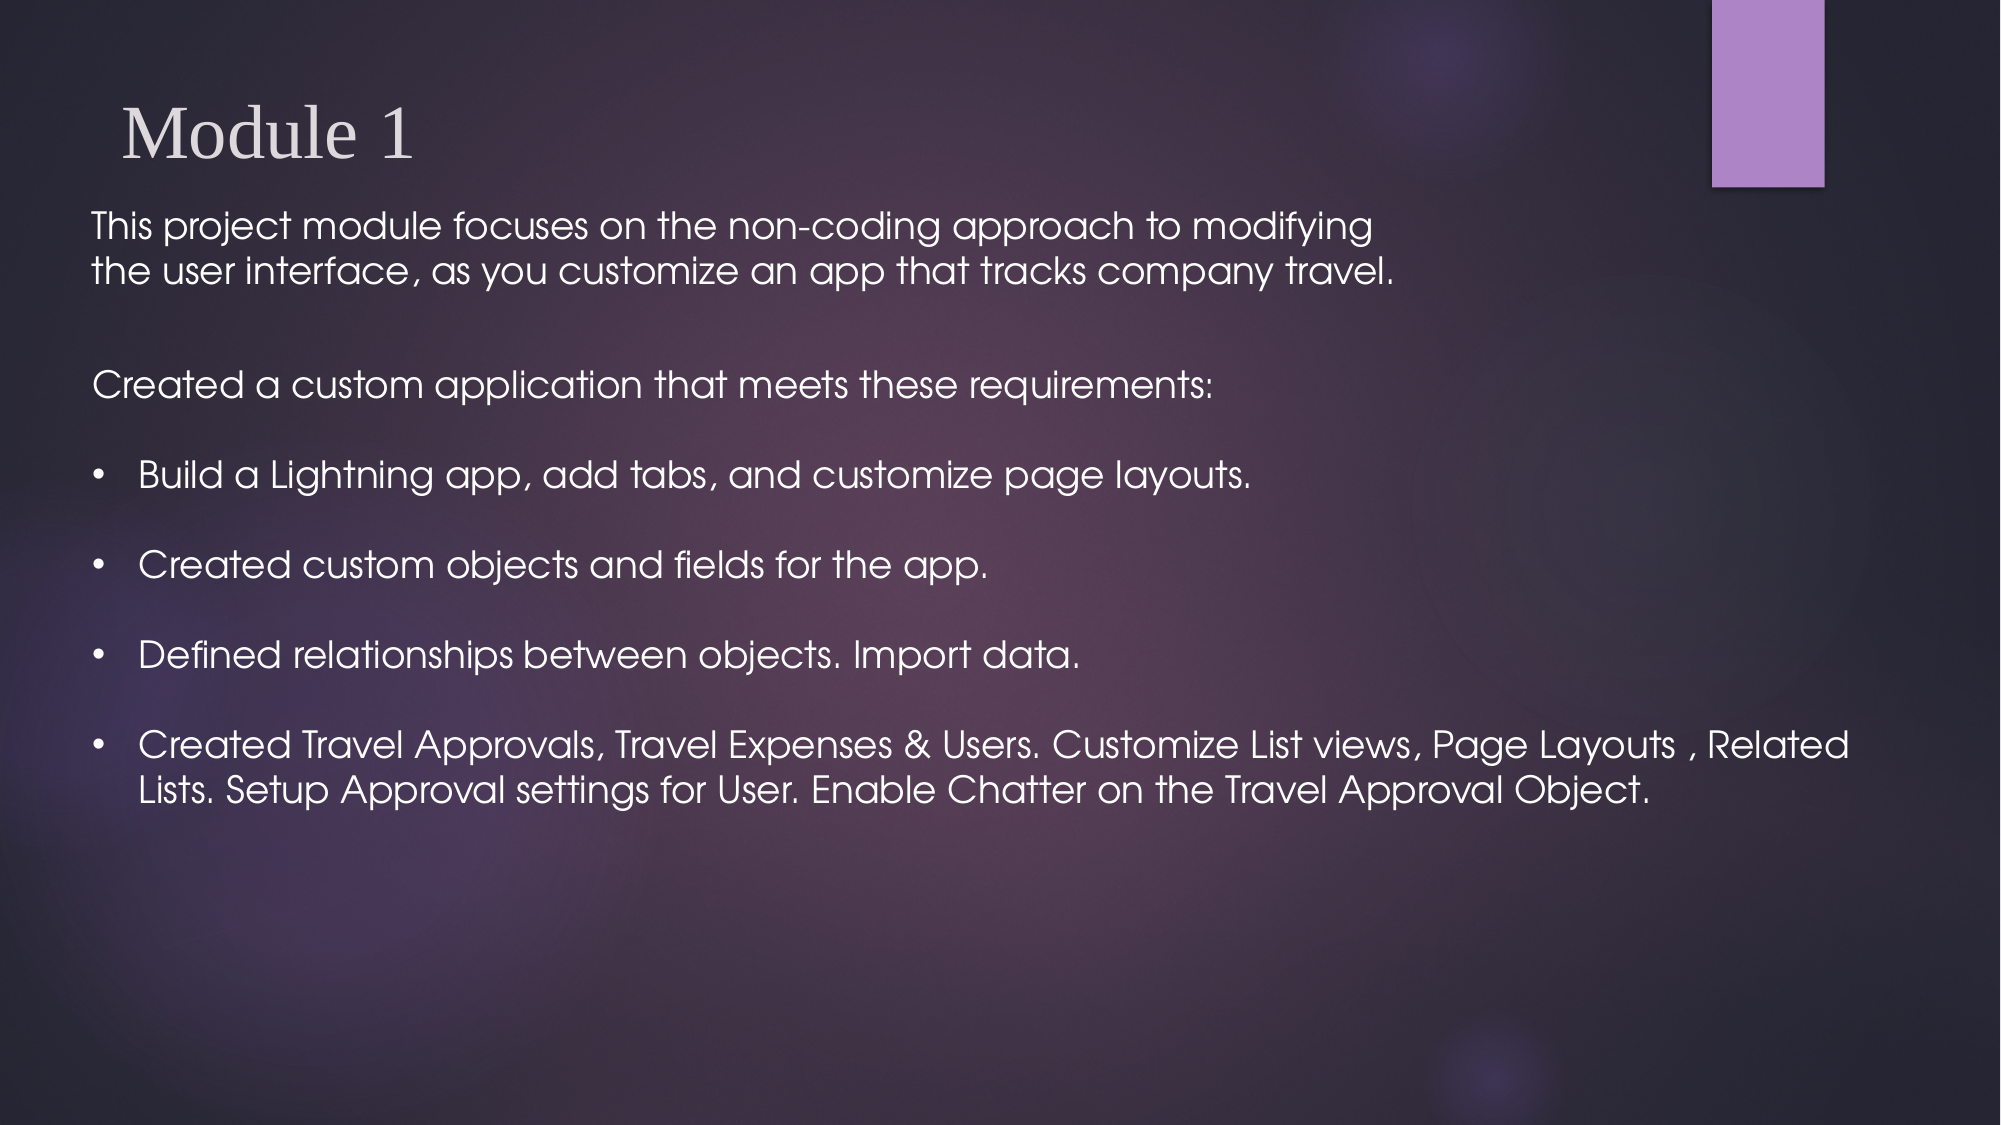

# Module 1
This project module focuses on the non-coding approach to modifying
the user interface, as you customize an app that tracks company travel.

Created a custom application that meets these requirements:

Build a Lightning app, add tabs, and customize page layouts.

Created custom objects and fields for the app.

Defined relationships between objects. Import data.

Created Travel Approvals, Travel Expenses & Users. Customize List views, Page Layouts , Related Lists. Setup Approval settings for User. Enable Chatter on the Travel Approval Object.